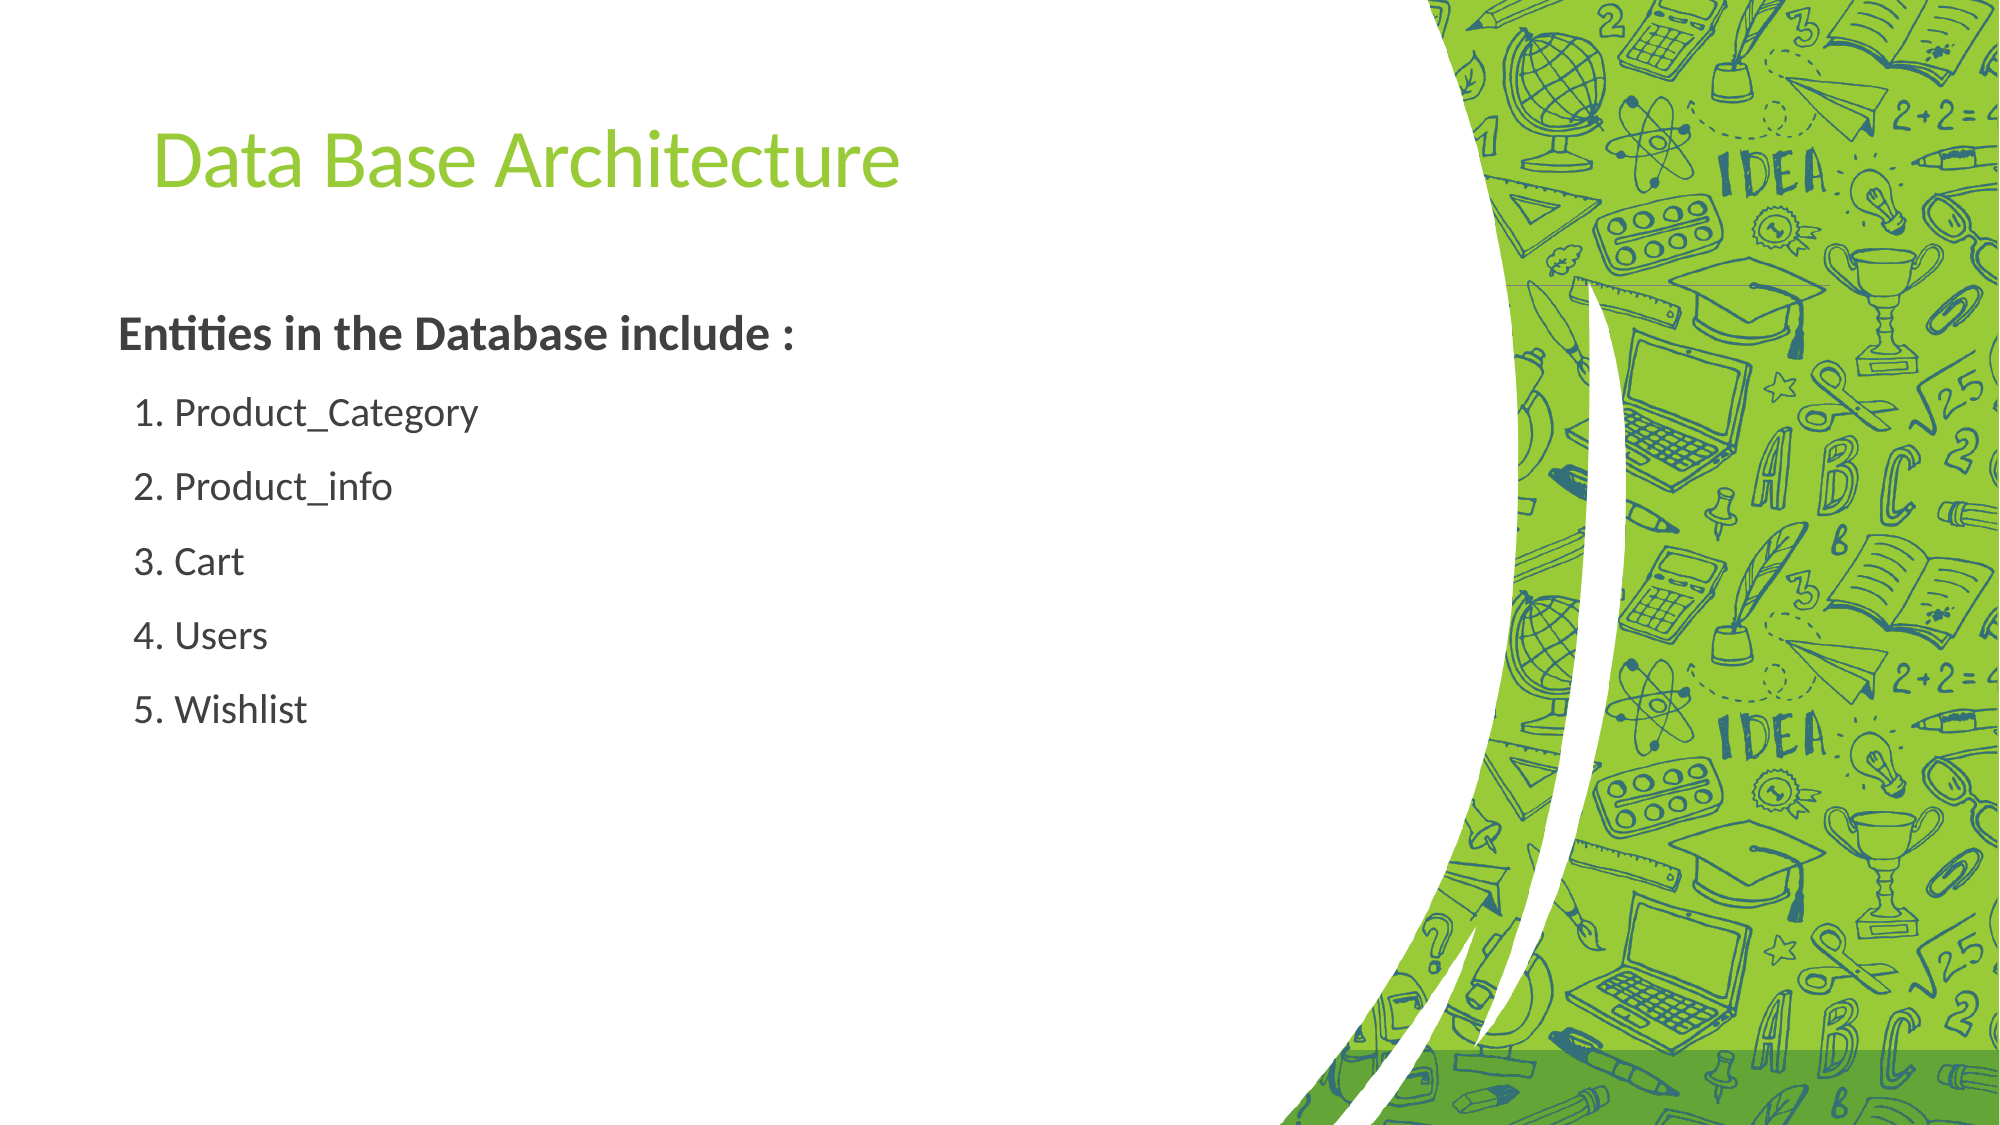

# Data Base Architecture
Entities in the Database include :
1. Product_Category
2. Product_info
3. Cart
4. Users
5. Wishlist